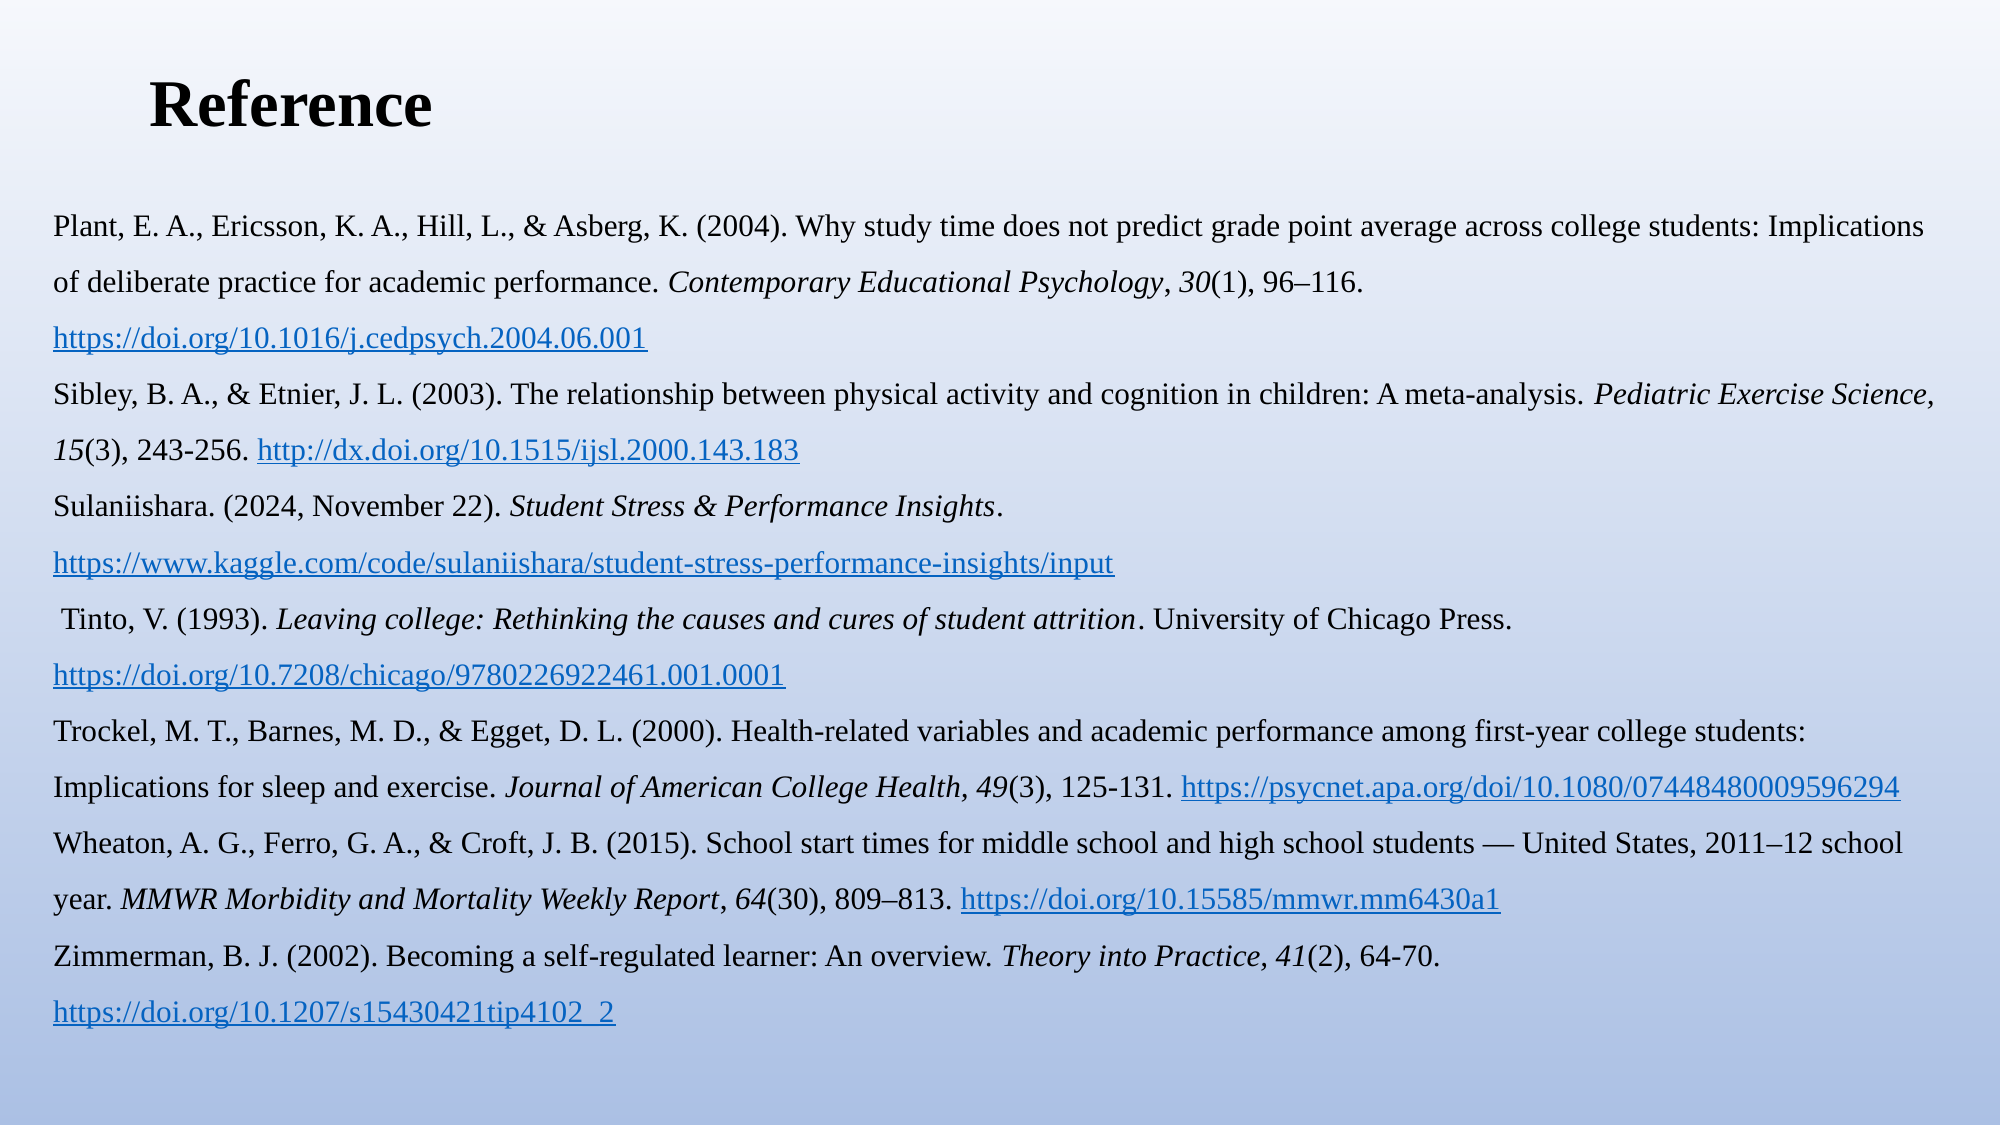

Reference
Plant, E. A., Ericsson, K. A., Hill, L., & Asberg, K. (2004). Why study time does not predict grade point average across college students: Implications of deliberate practice for academic performance. Contemporary Educational Psychology, 30(1), 96–116. https://doi.org/10.1016/j.cedpsych.2004.06.001
Sibley, B. A., & Etnier, J. L. (2003). The relationship between physical activity and cognition in children: A meta-analysis. Pediatric Exercise Science, 15(3), 243-256. http://dx.doi.org/10.1515/ijsl.2000.143.183
Sulaniishara. (2024, November 22). Student Stress & Performance Insights. https://www.kaggle.com/code/sulaniishara/student-stress-performance-insights/input
 Tinto, V. (1993). Leaving college: Rethinking the causes and cures of student attrition. University of Chicago Press. https://doi.org/10.7208/chicago/9780226922461.001.0001
Trockel, M. T., Barnes, M. D., & Egget, D. L. (2000). Health-related variables and academic performance among first-year college students: Implications for sleep and exercise. Journal of American College Health, 49(3), 125-131. https://psycnet.apa.org/doi/10.1080/07448480009596294
Wheaton, A. G., Ferro, G. A., & Croft, J. B. (2015). School start times for middle school and high school students — United States, 2011–12 school year. MMWR Morbidity and Mortality Weekly Report, 64(30), 809–813. https://doi.org/10.15585/mmwr.mm6430a1
Zimmerman, B. J. (2002). Becoming a self-regulated learner: An overview. Theory into Practice, 41(2), 64-70. https://doi.org/10.1207/s15430421tip4102_2